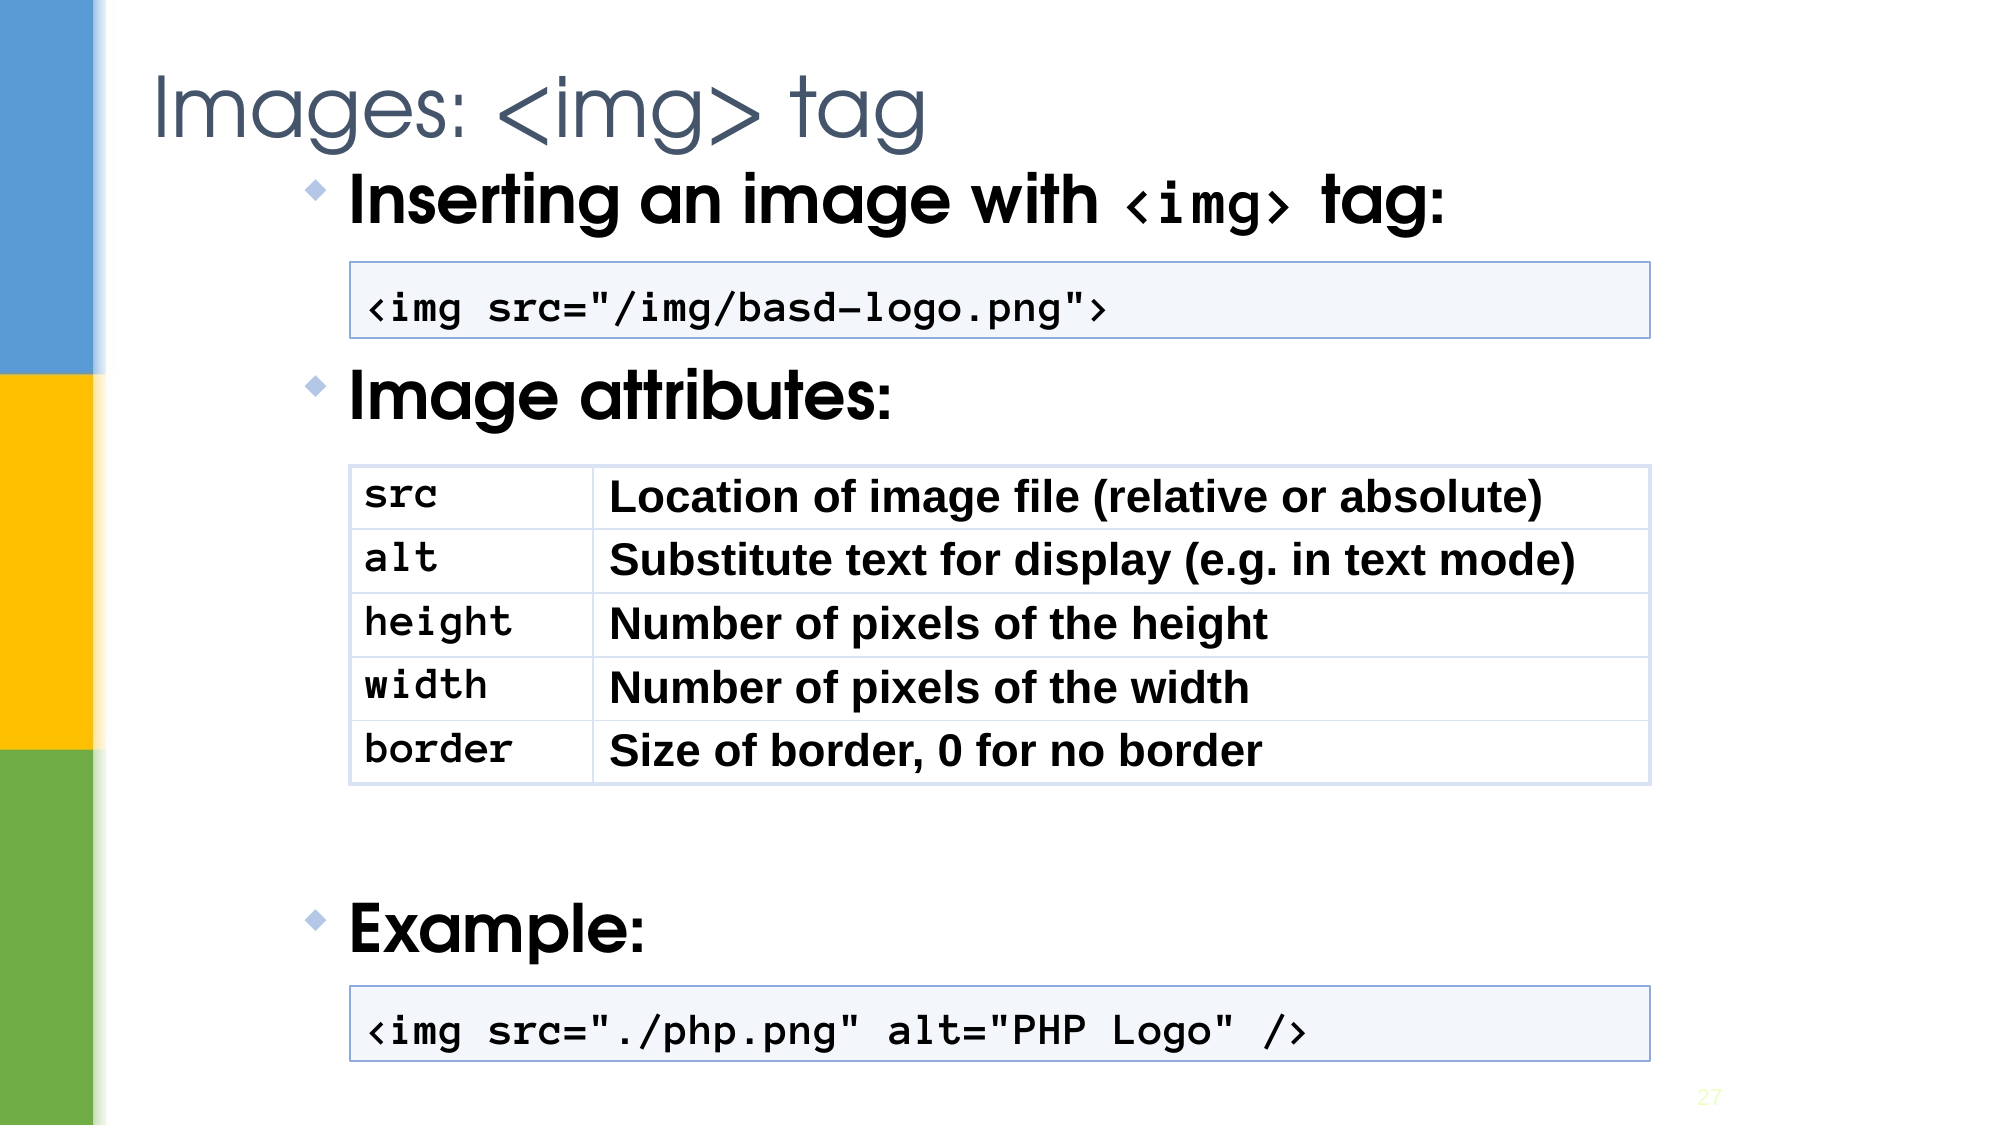

# Images: <img> tag
Inserting an image with <img> tag:

Image attributes:

Example:

<img src="/img/basd-logo.png">
| src | Location of image file (relative or absolute) |
| --- | --- |
| alt | Substitute text for display (e.g. in text mode) |
| height | Number of pixels of the height |
| width | Number of pixels of the width |
| border | Size of border, 0 for no border |
<img src="./php.png" alt="PHP Logo" />
27